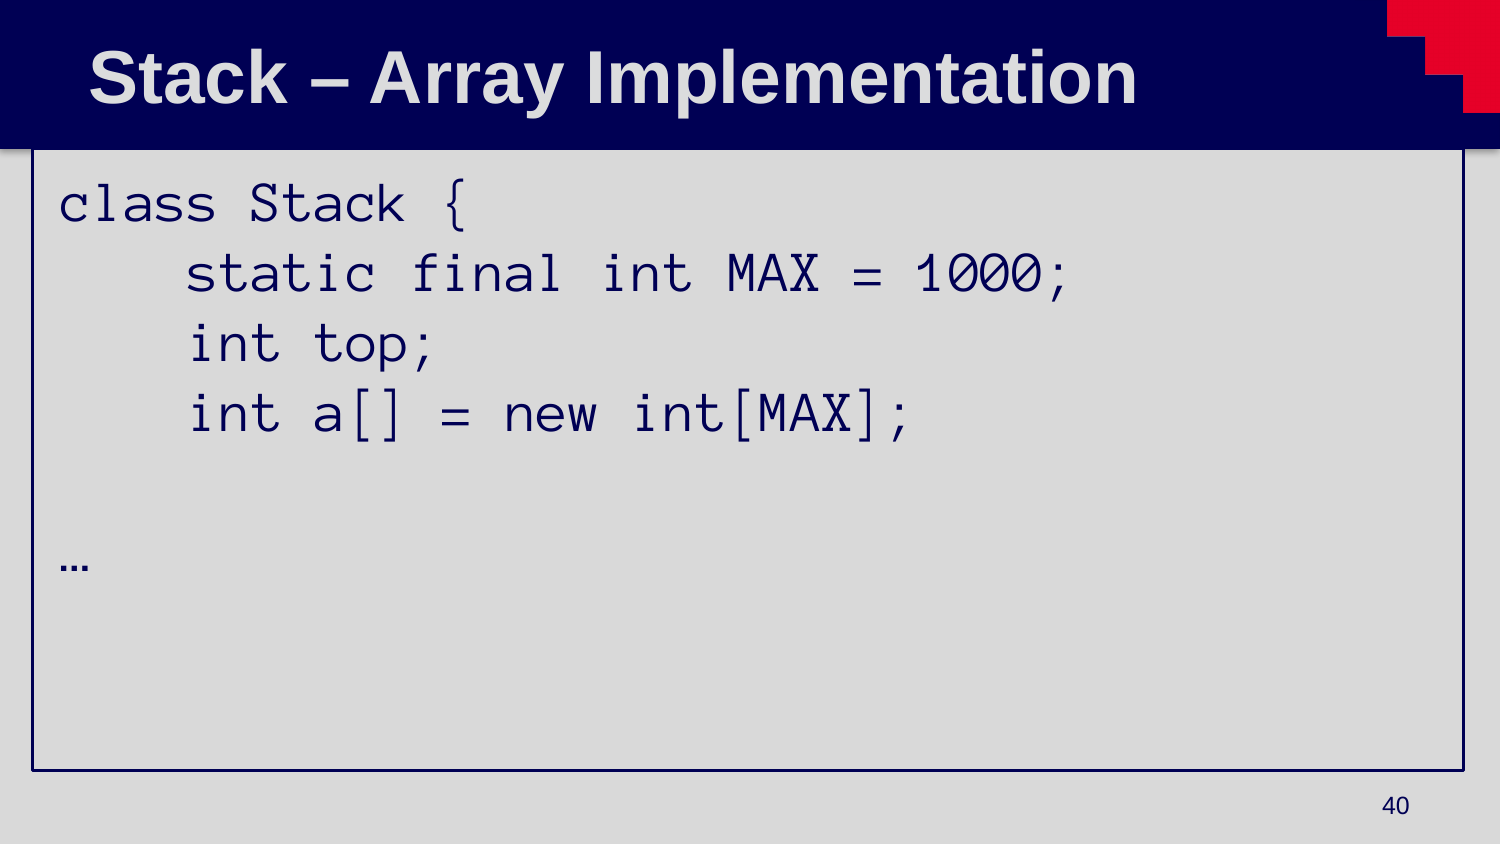

# Stack – Array Implementation
class Stack {
    static final int MAX = 1000;
    int top;
    int a[] = new int[MAX];

…
40